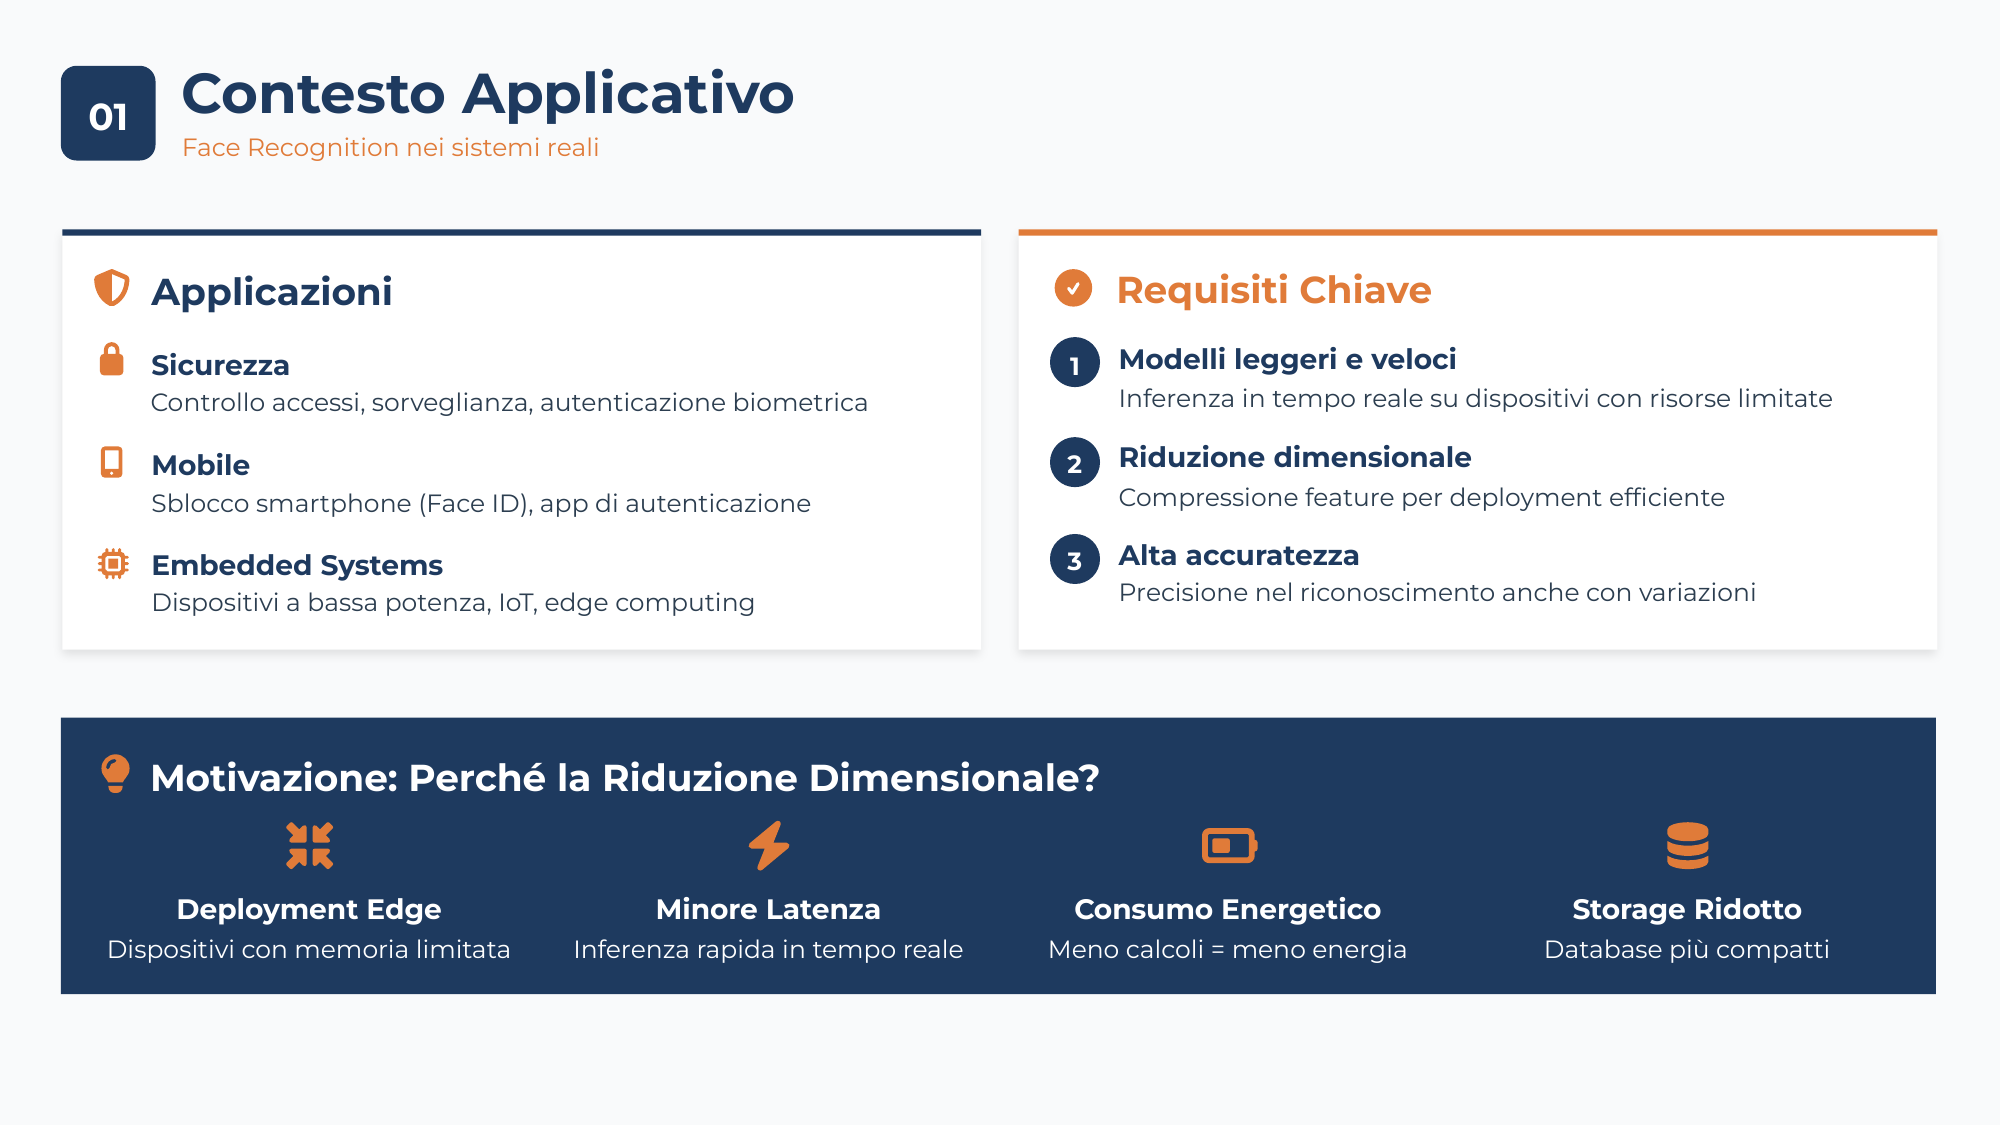

Contesto Applicativo
01

Face Recognition nei sistemi reali

Requisiti Chiave
Applicazioni

Modelli leggeri e veloci
1
Sicurezza

Inferenza in tempo reale su dispositivi con risorse limitate
Controllo accessi, sorveglianza, autenticazione biometrica
Riduzione dimensionale
2
Mobile

Compressione feature per deployment efficiente
Sblocco smartphone (Face ID), app di autenticazione
Alta accuratezza
3

Embedded Systems

Precisione nel riconoscimento anche con variazioni
Dispositivi a bassa potenza, IoT, edge computing

Motivazione: Perché la Riduzione Dimensionale?

Deployment Edge
Minore Latenza
Consumo Energetico
Storage Ridotto
Dispositivi con memoria limitata
Inferenza rapida in tempo reale
Meno calcoli = meno energia
Database più compatti